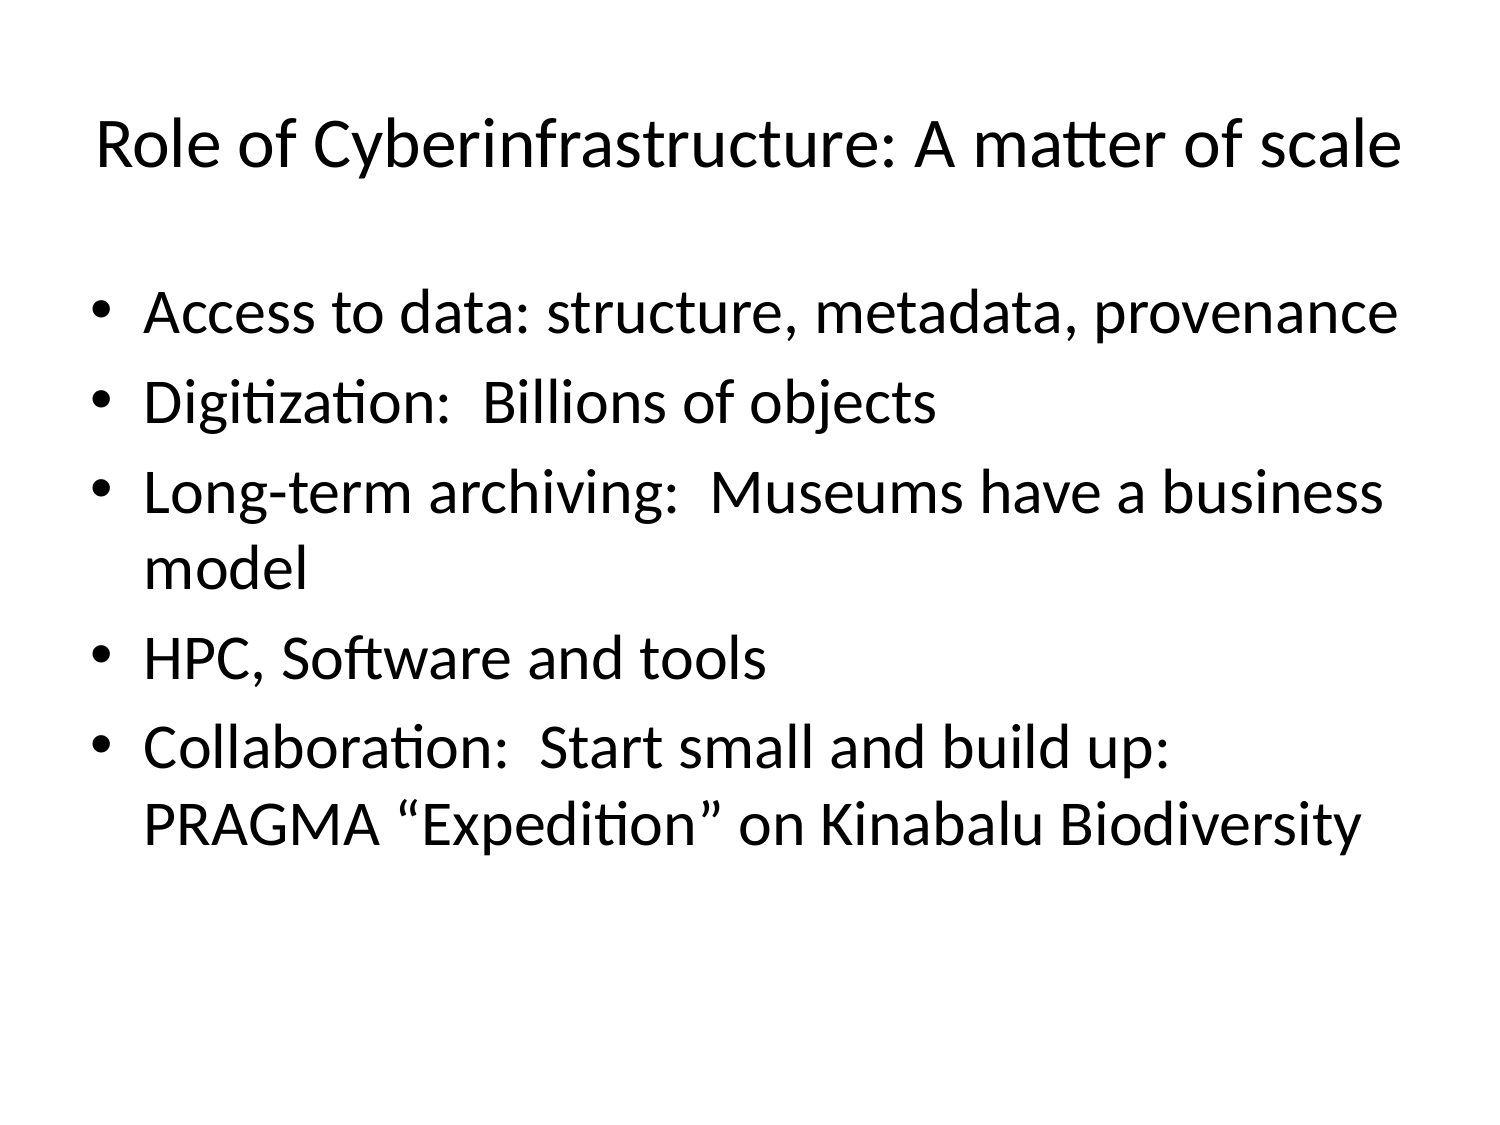

# Role of Cyberinfrastructure: A matter of scale
Access to data: structure, metadata, provenance
Digitization:  Billions of objects
Long-term archiving:  Museums have a business model
HPC, Software and tools
Collaboration:  Start small and build up:  PRAGMA “Expedition” on Kinabalu Biodiversity